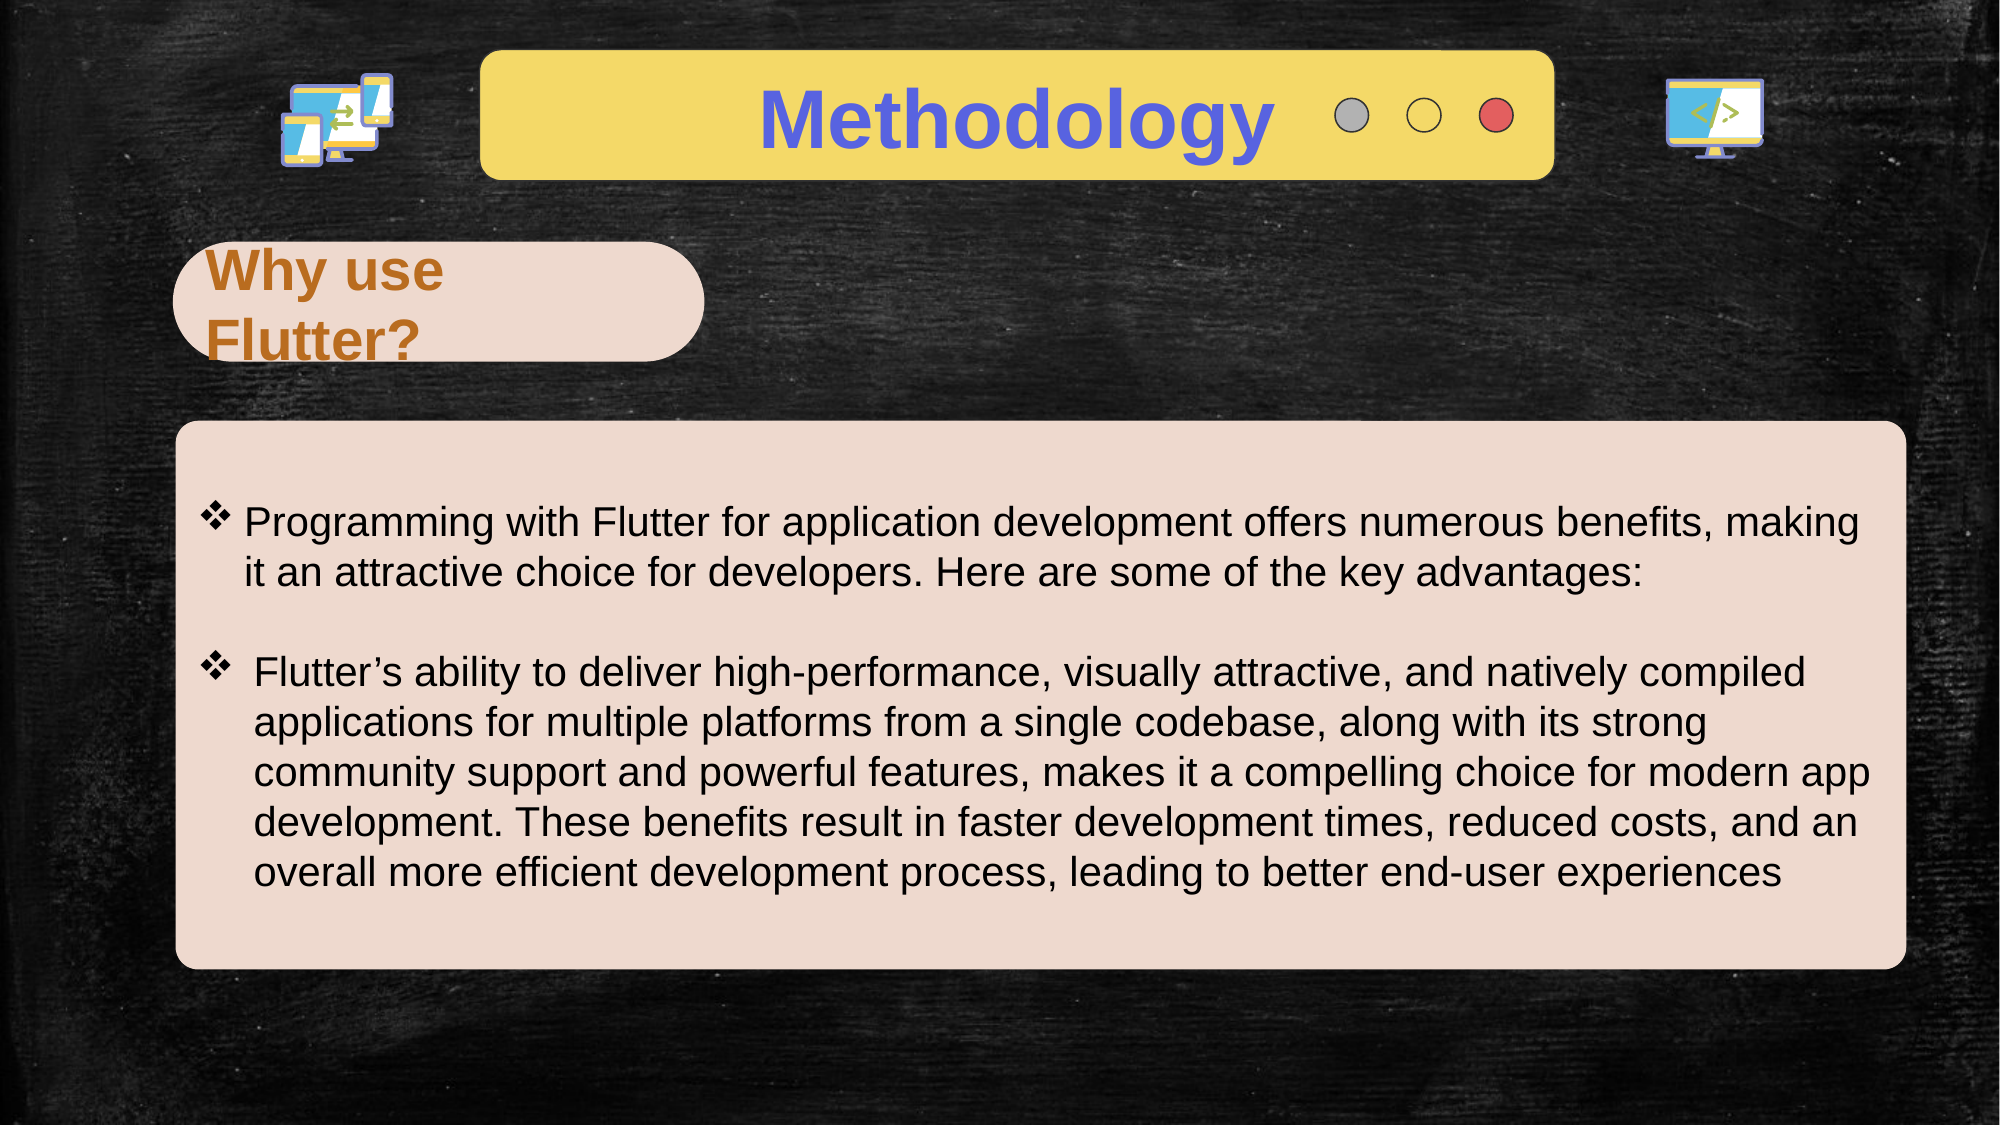

Methodology

Why use Flutter?
Programming with Flutter for application development offers numerous benefits, making it an attractive choice for developers. Here are some of the key advantages:

Flutter’s ability to deliver high-performance, visually attractive, and natively compiled applications for multiple platforms from a single codebase, along with its strong community support and powerful features, makes it a compelling choice for modern app development. These benefits result in faster development times, reduced costs, and an overall more efficient development process, leading to better end-user experiences